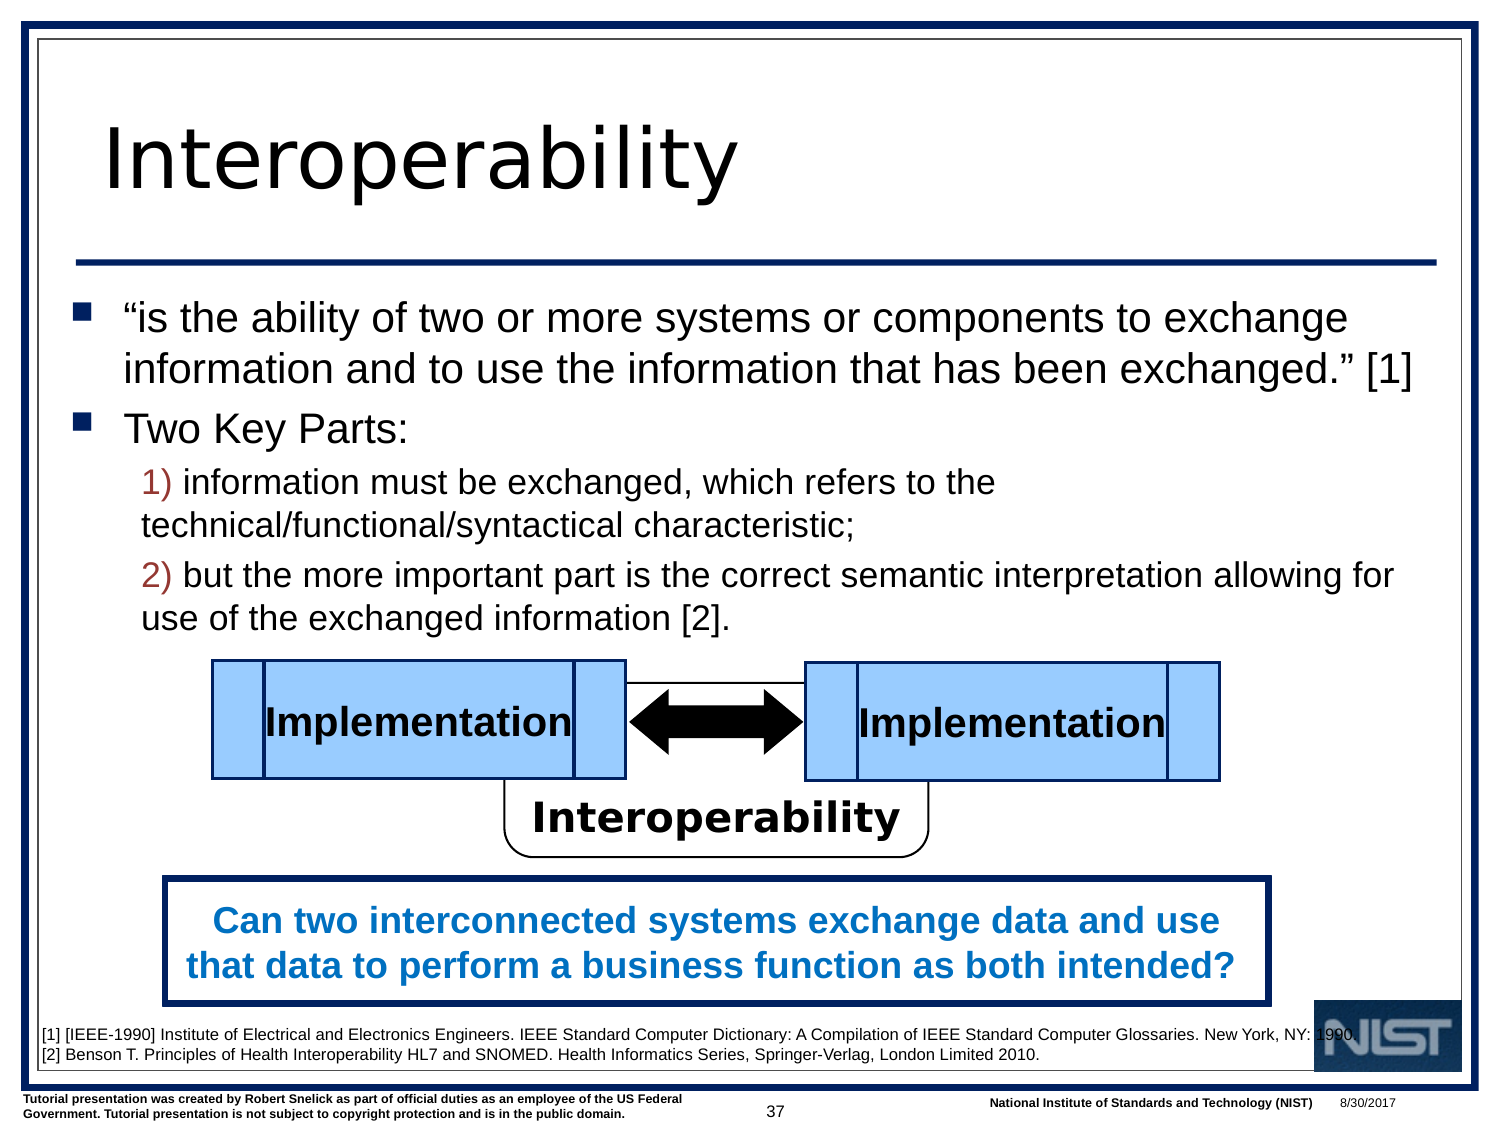

# Interoperability
“is the ability of two or more systems or components to exchange information and to use the information that has been exchanged.” [1]
Two Key Parts:
1) information must be exchanged, which refers to the technical/functional/syntactical characteristic;
2) but the more important part is the correct semantic interpretation allowing for use of the exchanged information [2].
Implementation
Implementation
Interoperability

Can two interconnected systems exchange data and use that data to perform a business function as both intended?
[1] [IEEE-1990] Institute of Electrical and Electronics Engineers. IEEE Standard Computer Dictionary: A Compilation of IEEE Standard Computer Glossaries. New York, NY: 1990.
[2] Benson T. Principles of Health Interoperability HL7 and SNOMED. Health Informatics Series, Springer-Verlag, London Limited 2010.
37
8/30/2017